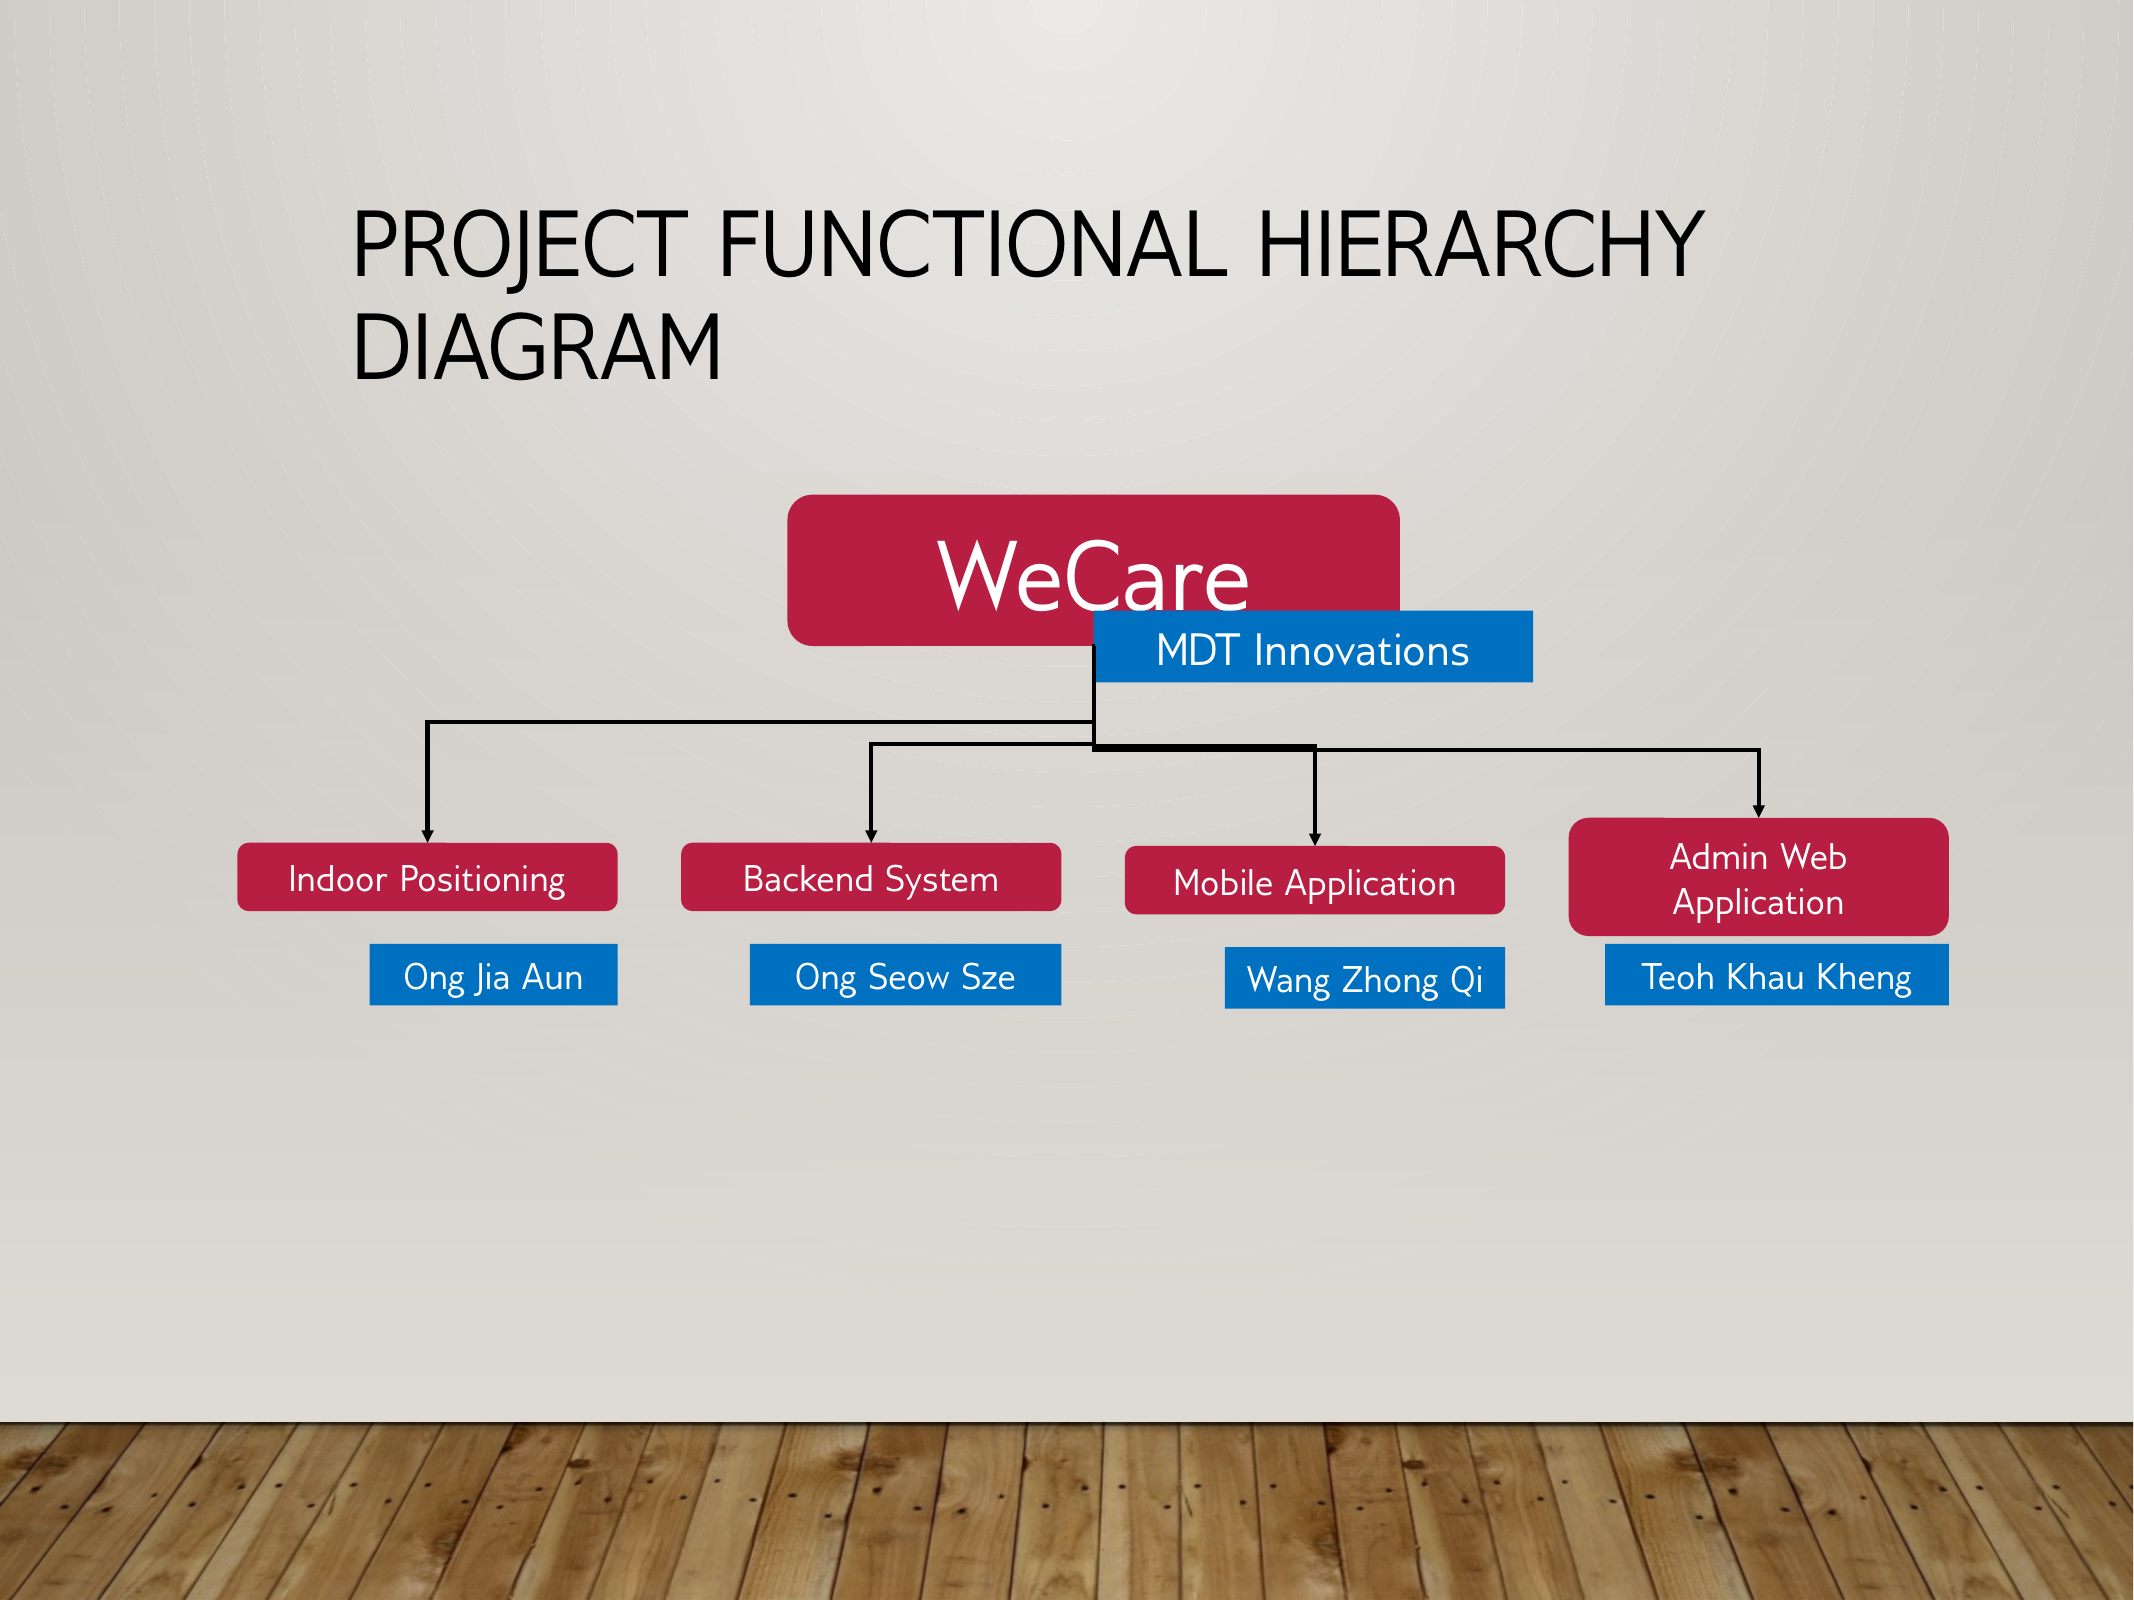

# Project Functional Hierarchy Diagram
WeCare
MDT Innovations
Indoor Positioning
Backend System
Admin Web Application
Mobile Application
Ong Jia Aun
Ong Seow Sze
Teoh Khau Kheng
Wang Zhong Qi